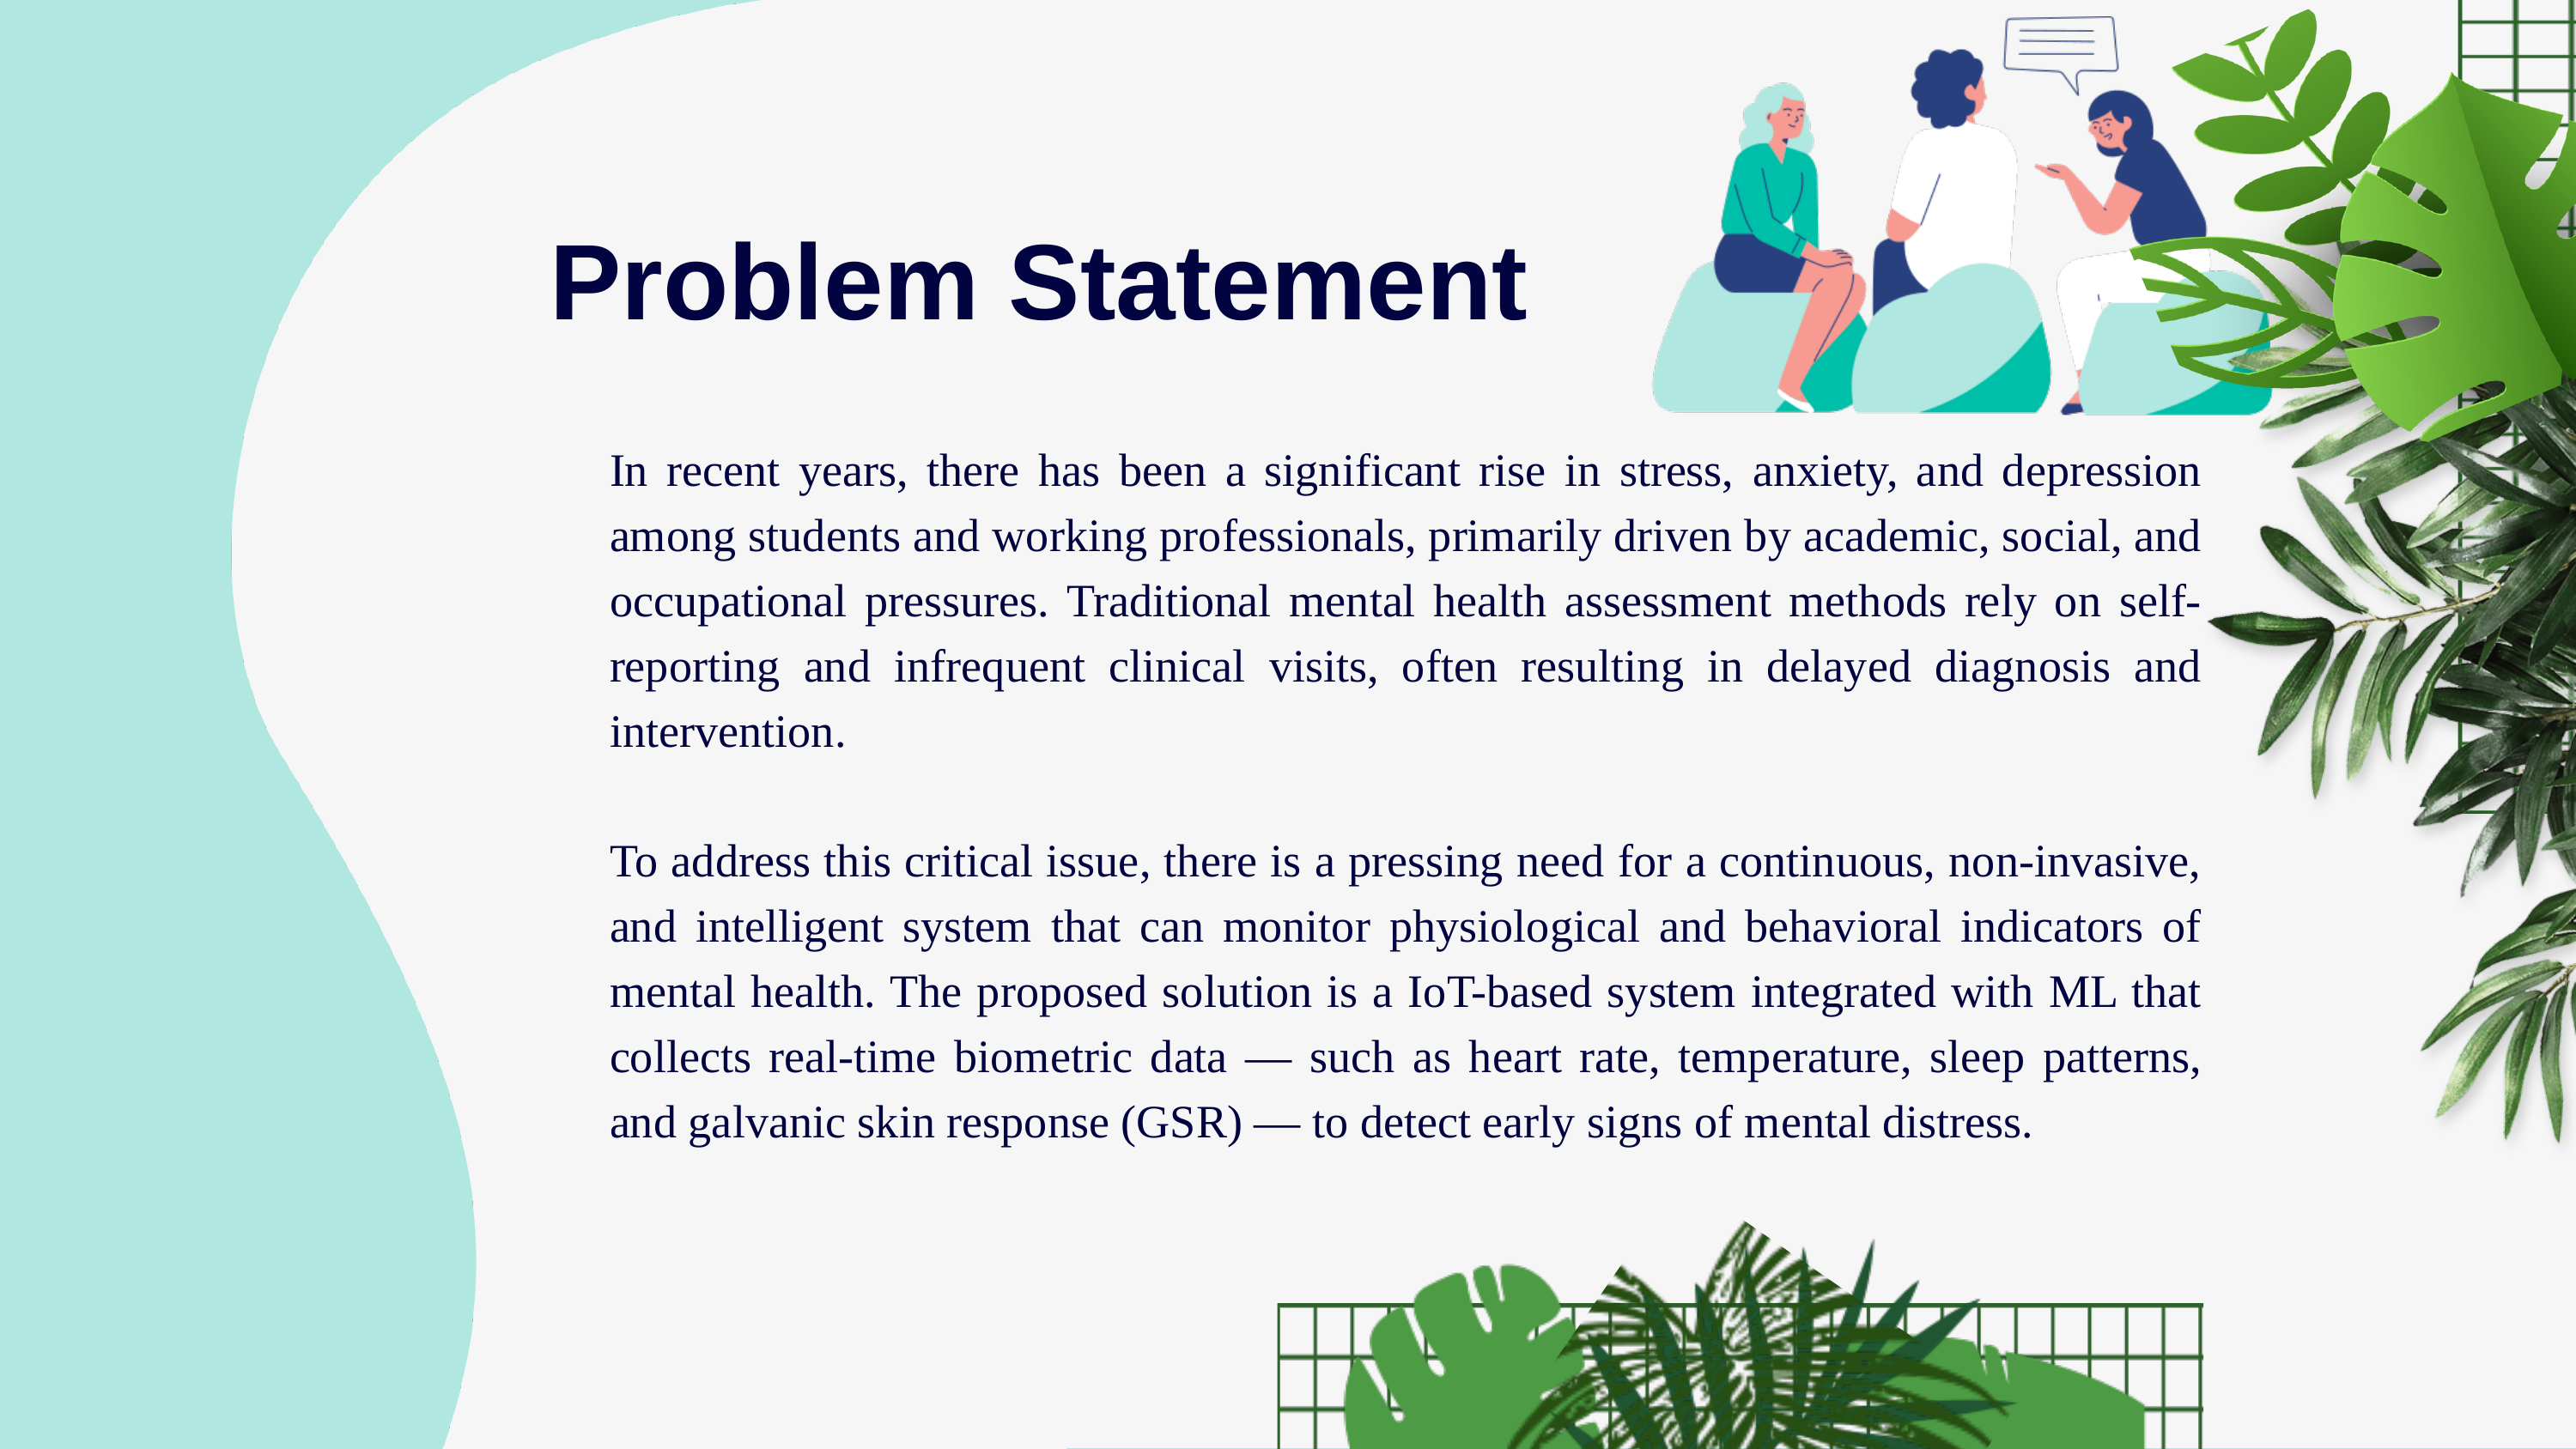

Problem Statement
In recent years, there has been a significant rise in stress, anxiety, and depression among students and working professionals, primarily driven by academic, social, and occupational pressures. Traditional mental health assessment methods rely on self-reporting and infrequent clinical visits, often resulting in delayed diagnosis and intervention.

To address this critical issue, there is a pressing need for a continuous, non-invasive, and intelligent system that can monitor physiological and behavioral indicators of mental health. The proposed solution is a IoT-based system integrated with ML that collects real-time biometric data — such as heart rate, temperature, sleep patterns, and galvanic skin response (GSR) — to detect early signs of mental distress.